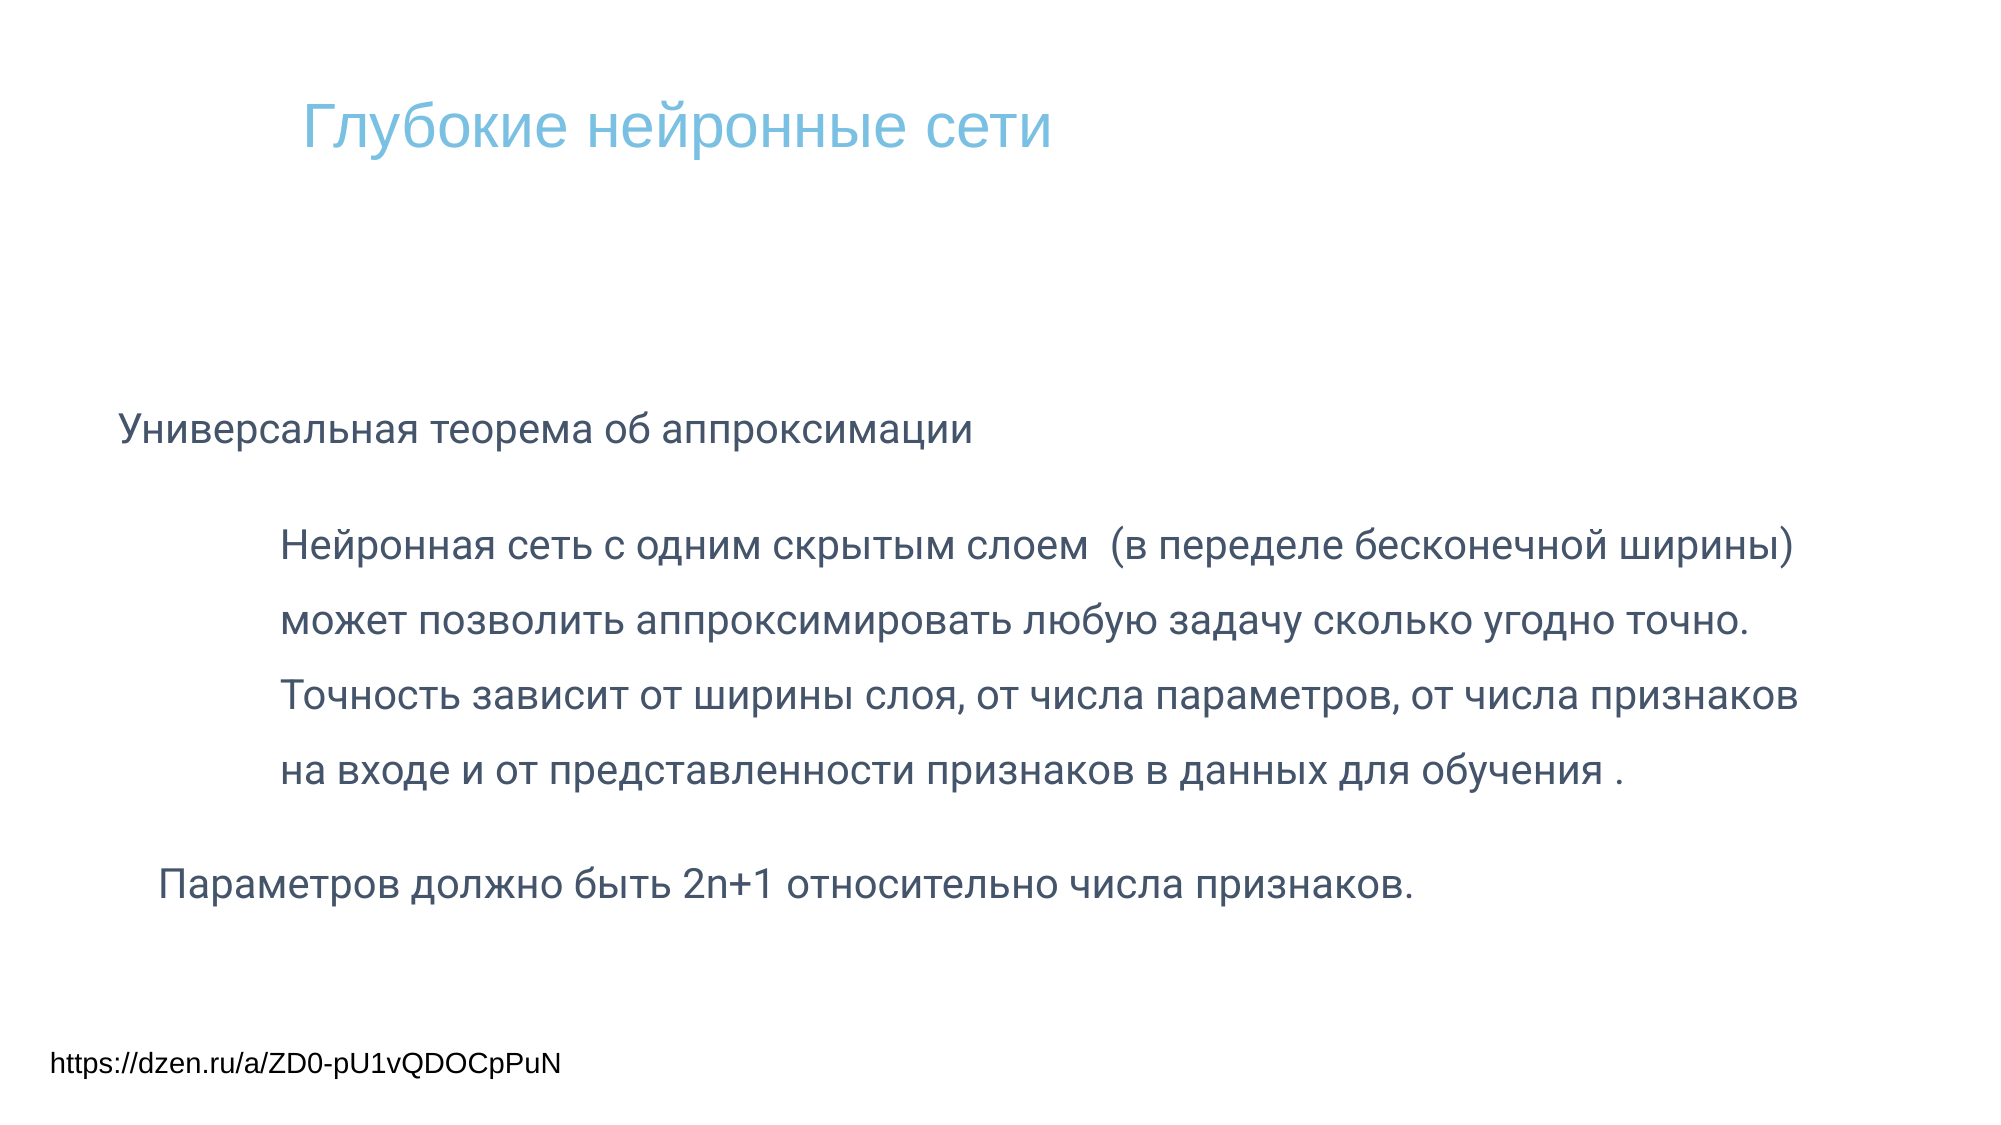

Глубокие нейронные сети
Универсальная теорема об аппроксимации
Нейронная сеть с одним скрытым слоем  (в переделе бесконечной ширины) может позволить аппроксимировать любую задачу сколько угодно точно.
Точность зависит от ширины слоя, от числа параметров, от числа признаков на входе и от представленности признаков в данных для обучения .
Параметров должно быть 2n+1 относительно числа признаков.
https://dzen.ru/a/ZD0-pU1vQDOCpPuN